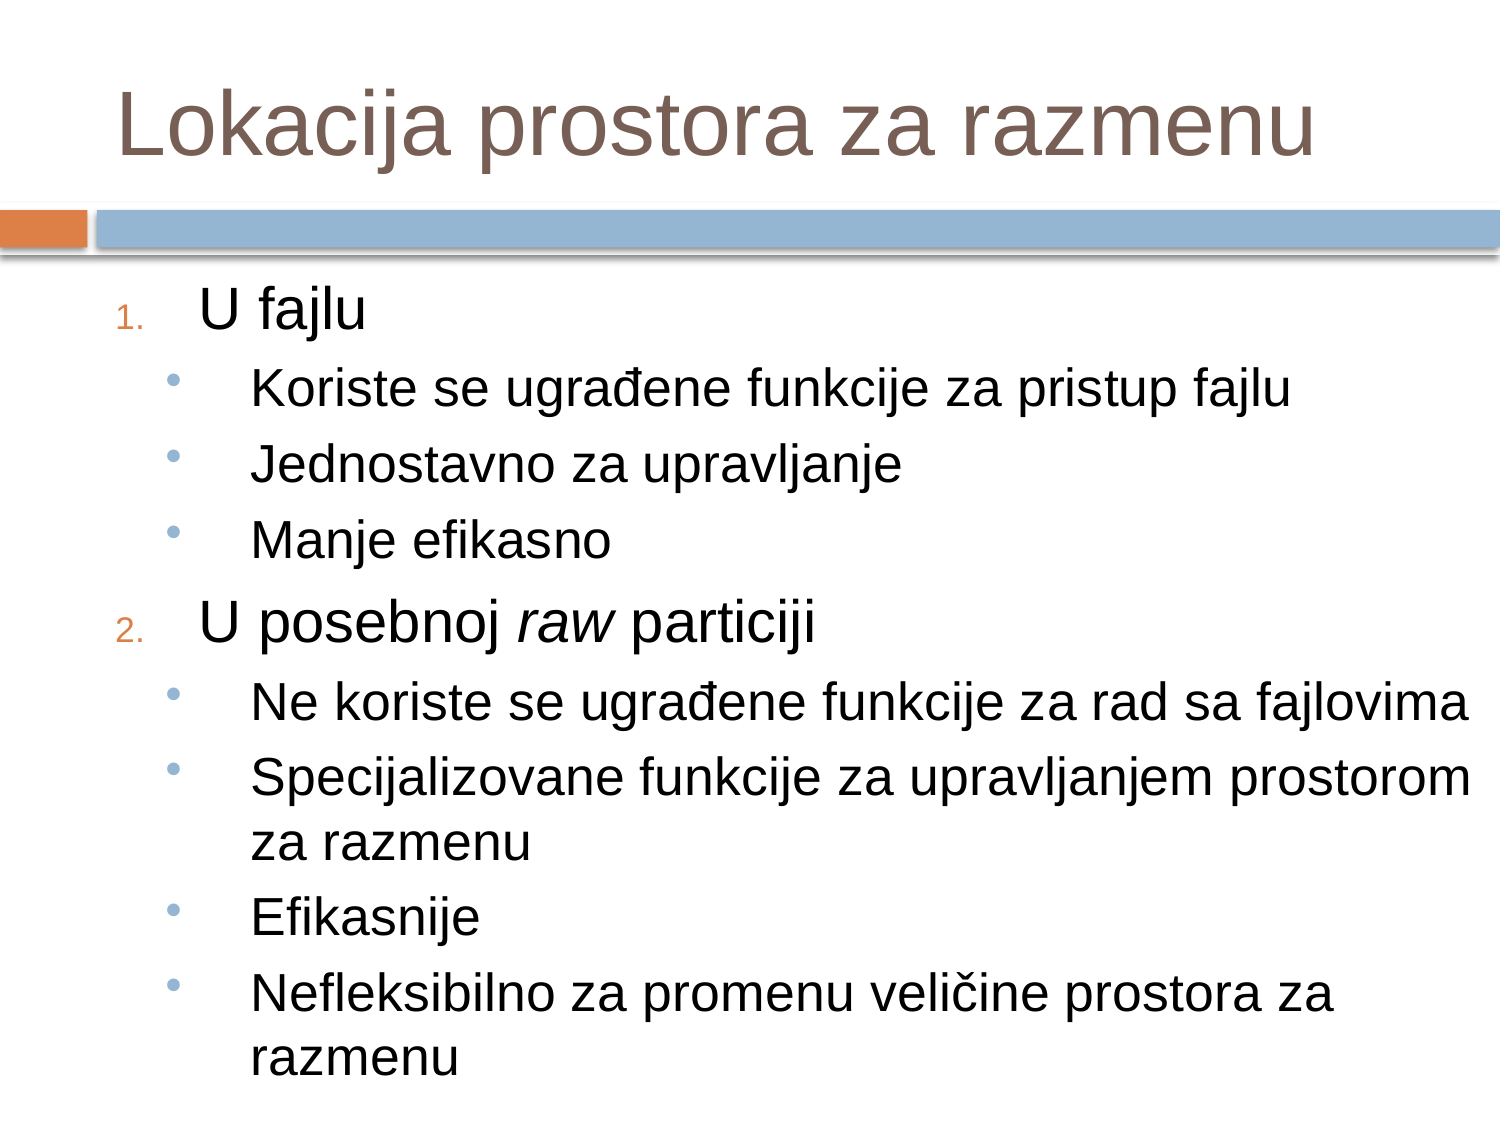

# Lokacija prostora za razmenu
U fajlu
Koriste se ugrađene funkcije za pristup fajlu
Jednostavno za upravljanje
Manje efikasno
U posebnoj raw particiji
Ne koriste se ugrađene funkcije za rad sa fajlovima
Specijalizovane funkcije za upravljanjem prostorom za razmenu
Efikasnije
Nefleksibilno za promenu veličine prostora za razmenu